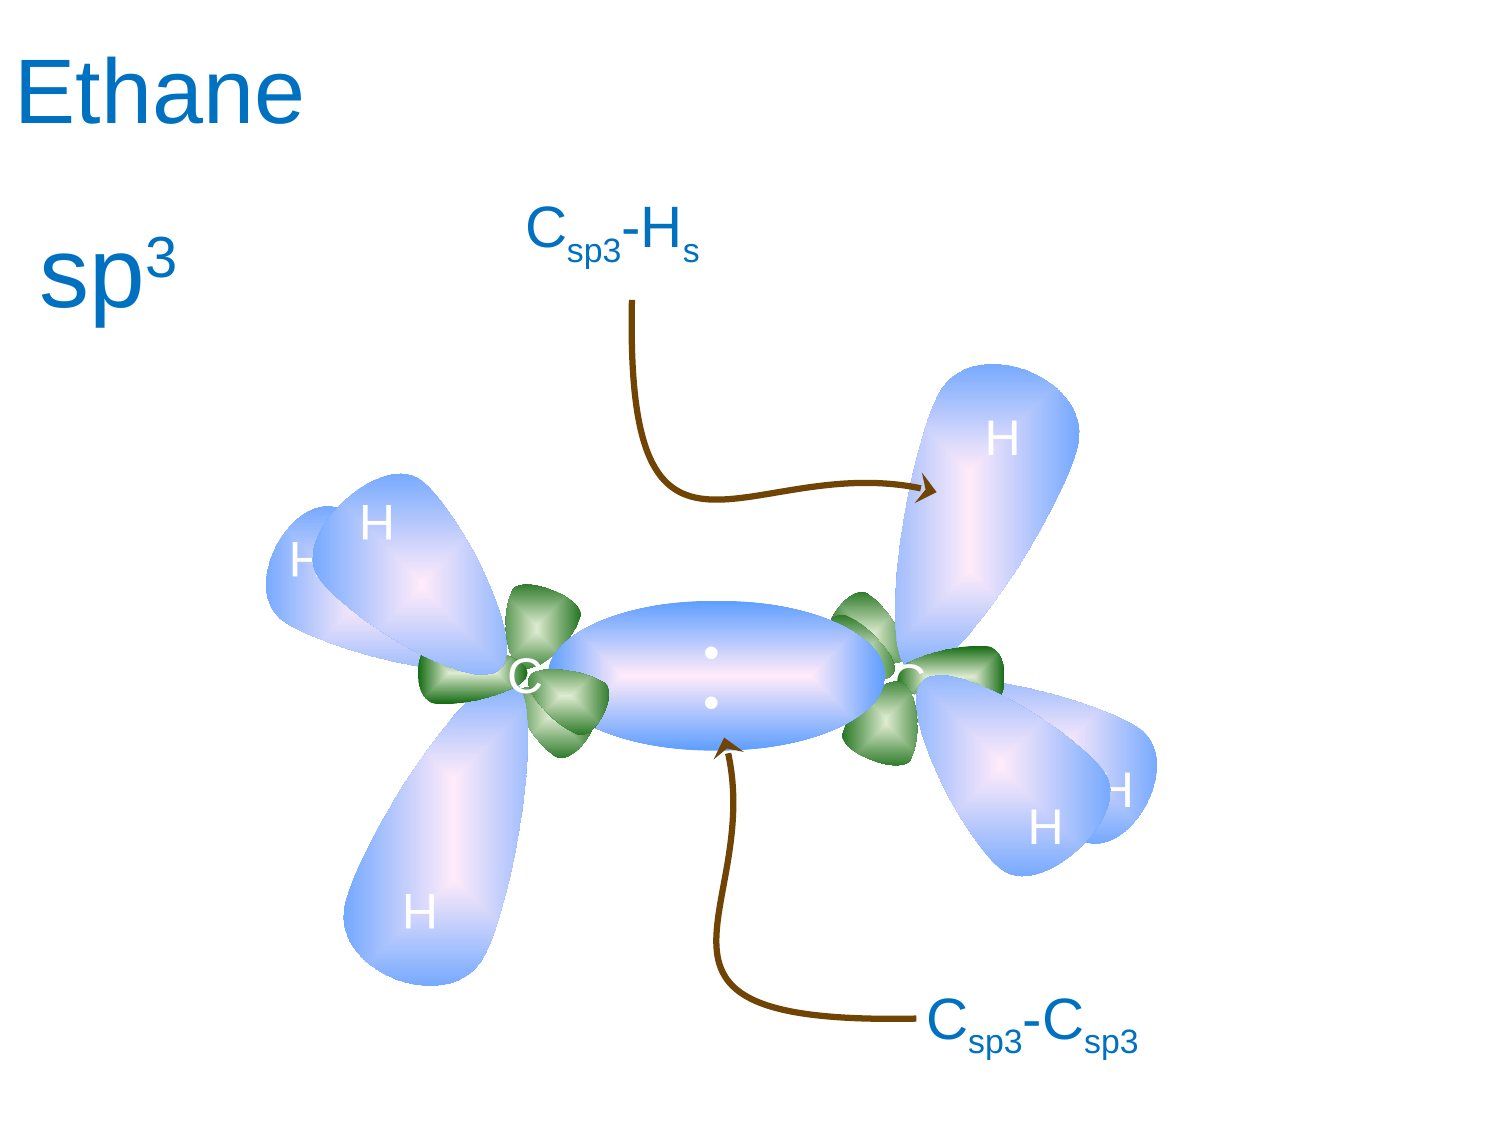

Ethane
Csp3-Hs
sp3

H

H

H

●

C

C

●

H

H
H
Csp3-Csp3